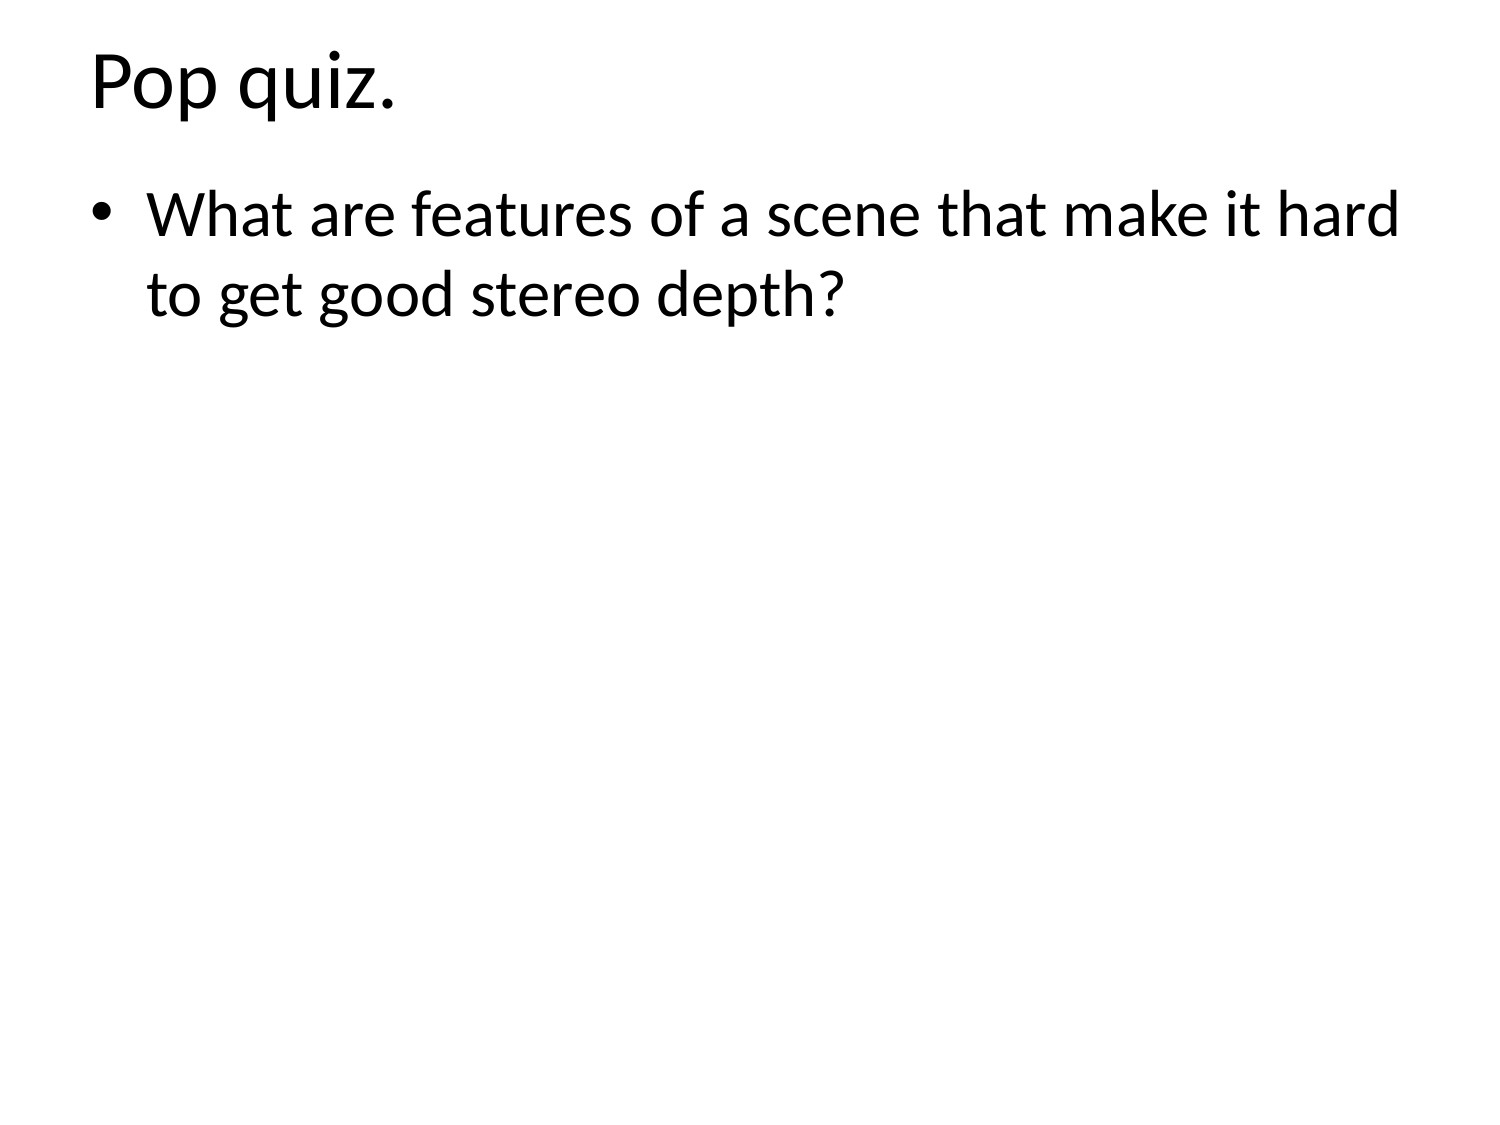

# Pop quiz.
What are features of a scene that make it hard to get good stereo depth?